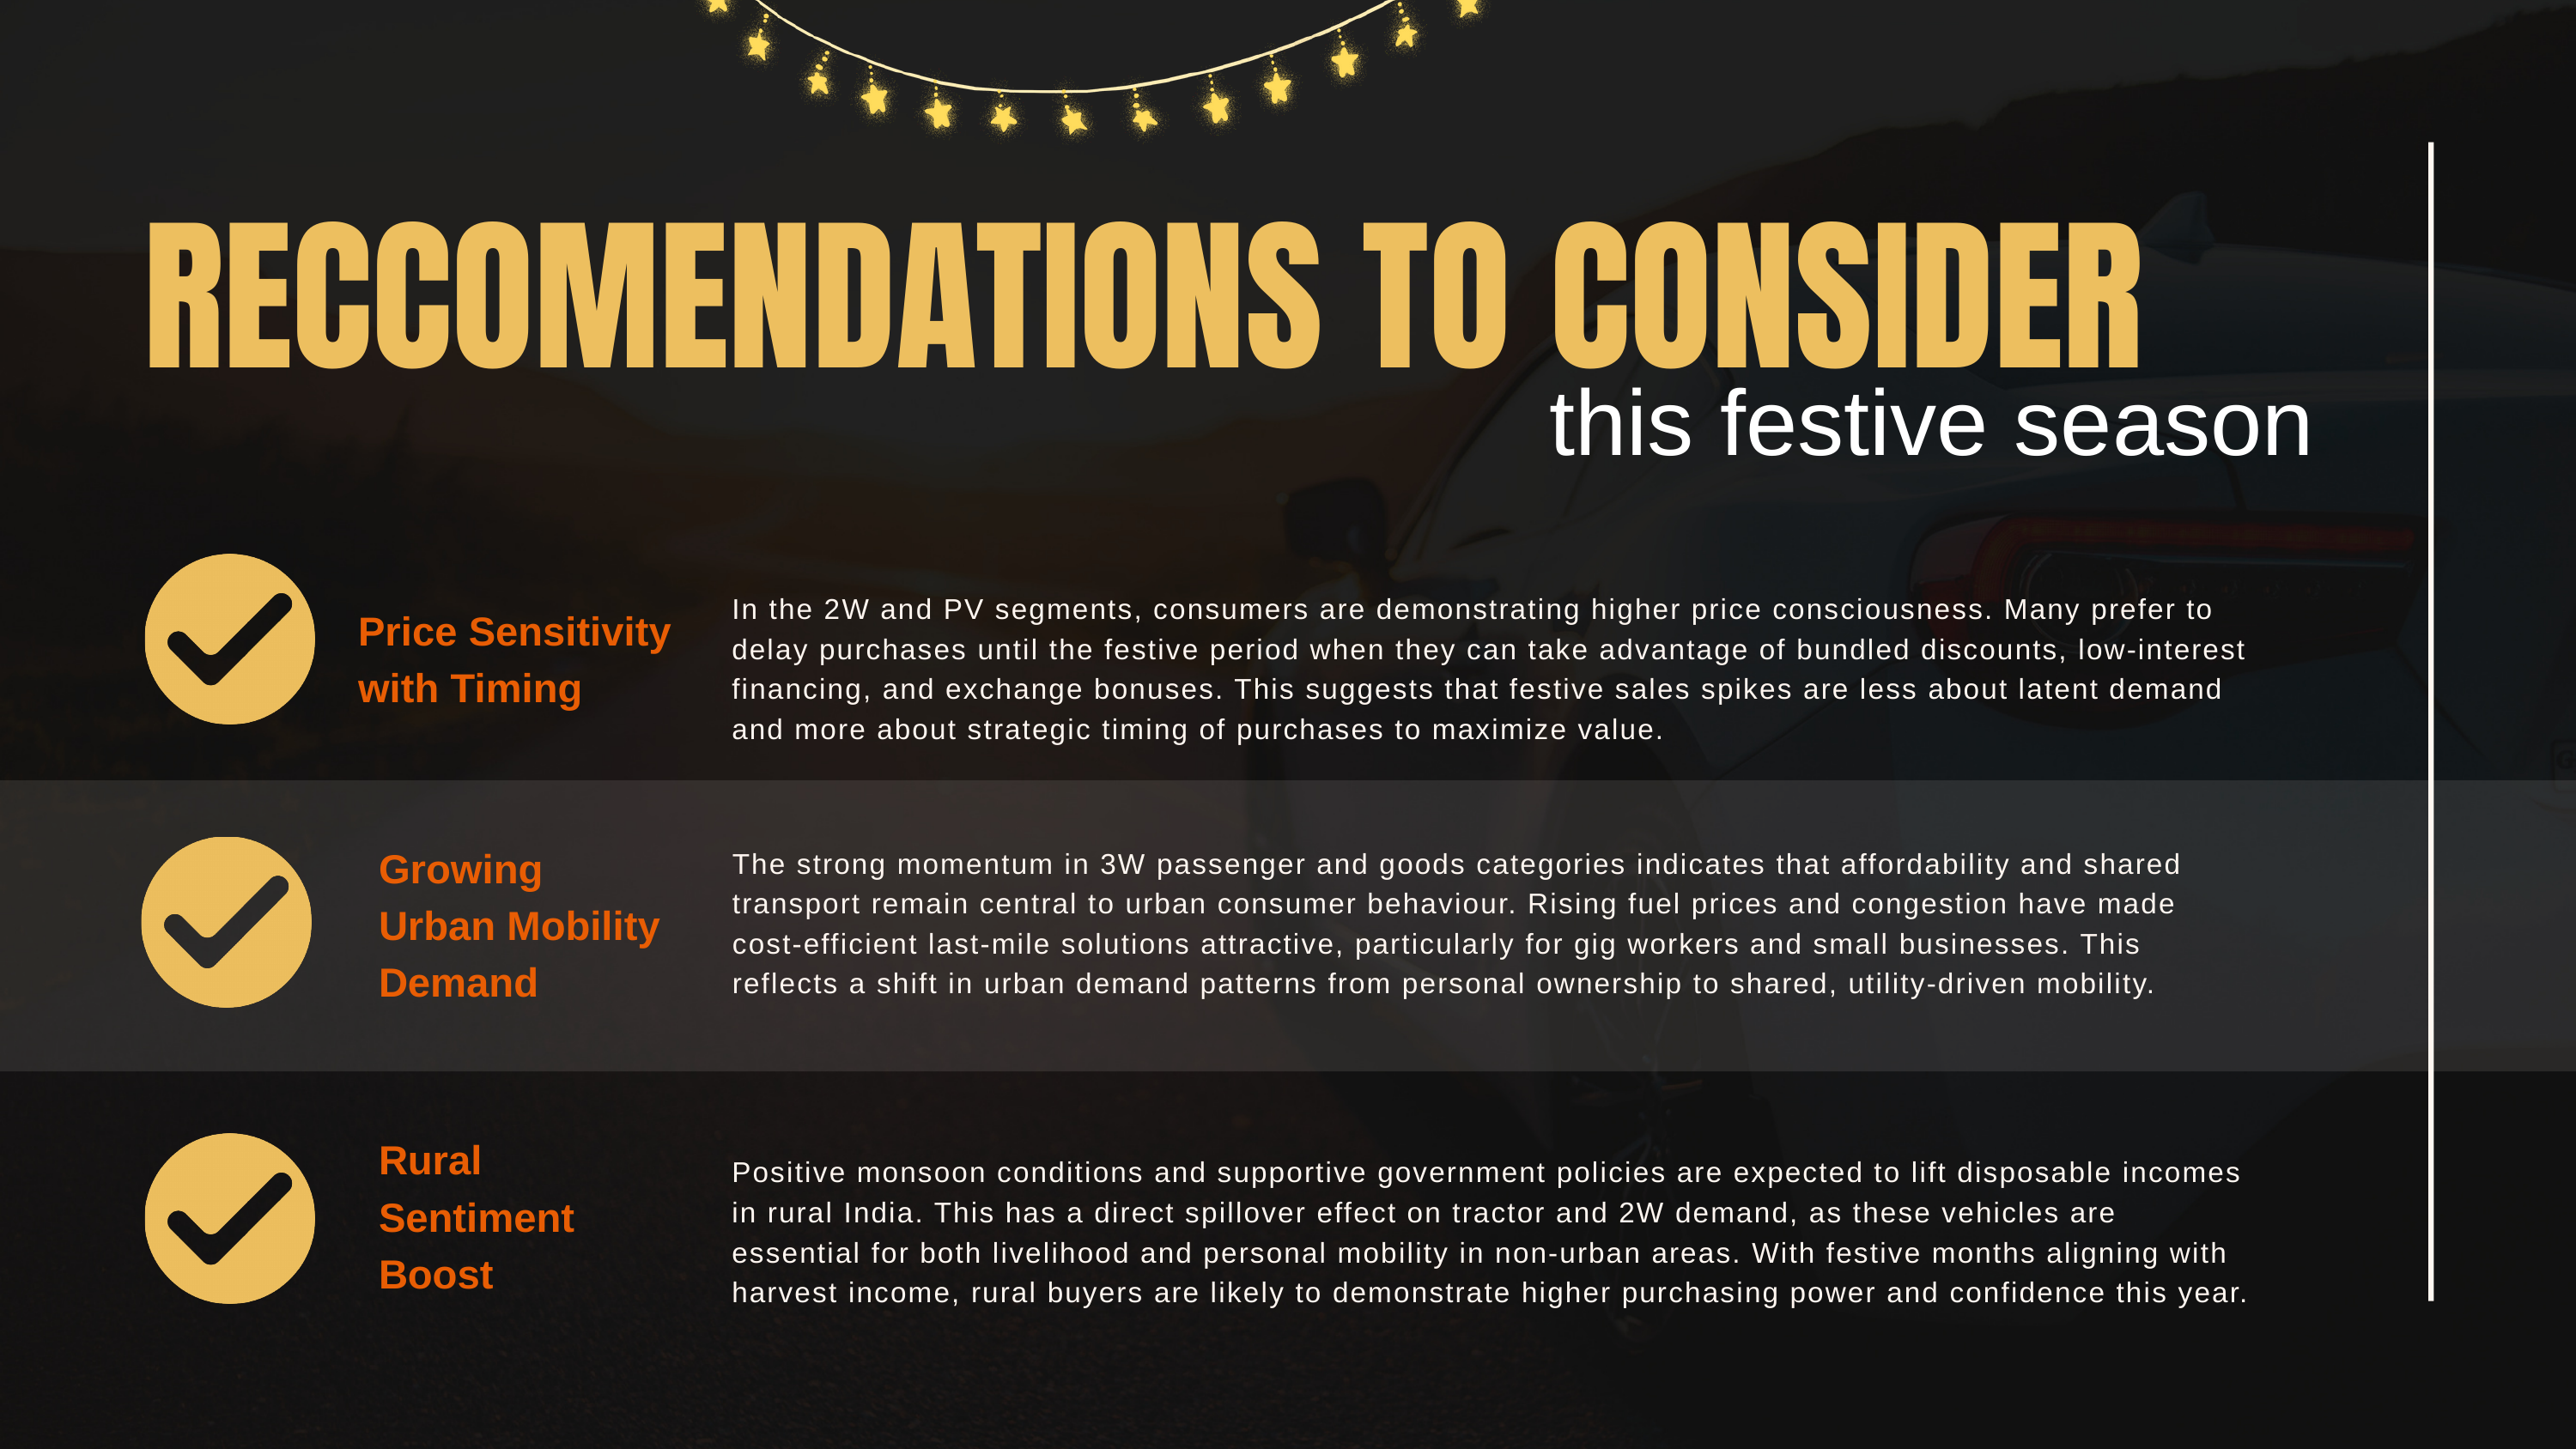

RECCOMENDATIONS TO CONSIDER
this festive season

In the 2W and PV segments, consumers are demonstrating higher price consciousness. Many prefer to delay purchases until the festive period when they can take advantage of bundled discounts, low-interest financing, and exchange bonuses. This suggests that festive sales spikes are less about latent demand and more about strategic timing of purchases to maximize value.

Price Sensitivity with Timing

The strong momentum in 3W passenger and goods categories indicates that affordability and shared transport remain central to urban consumer behaviour. Rising fuel prices and congestion have made cost-efficient last-mile solutions attractive, particularly for gig workers and small businesses. This reflects a shift in urban demand patterns from personal ownership to shared, utility-driven mobility.

Growing Urban Mobility Demand

Rural Sentiment Boost

Positive monsoon conditions and supportive government policies are expected to lift disposable incomes in rural India. This has a direct spillover effect on tractor and 2W demand, as these vehicles are essential for both livelihood and personal mobility in non-urban areas. With festive months aligning with harvest income, rural buyers are likely to demonstrate higher purchasing power and confidence this year.